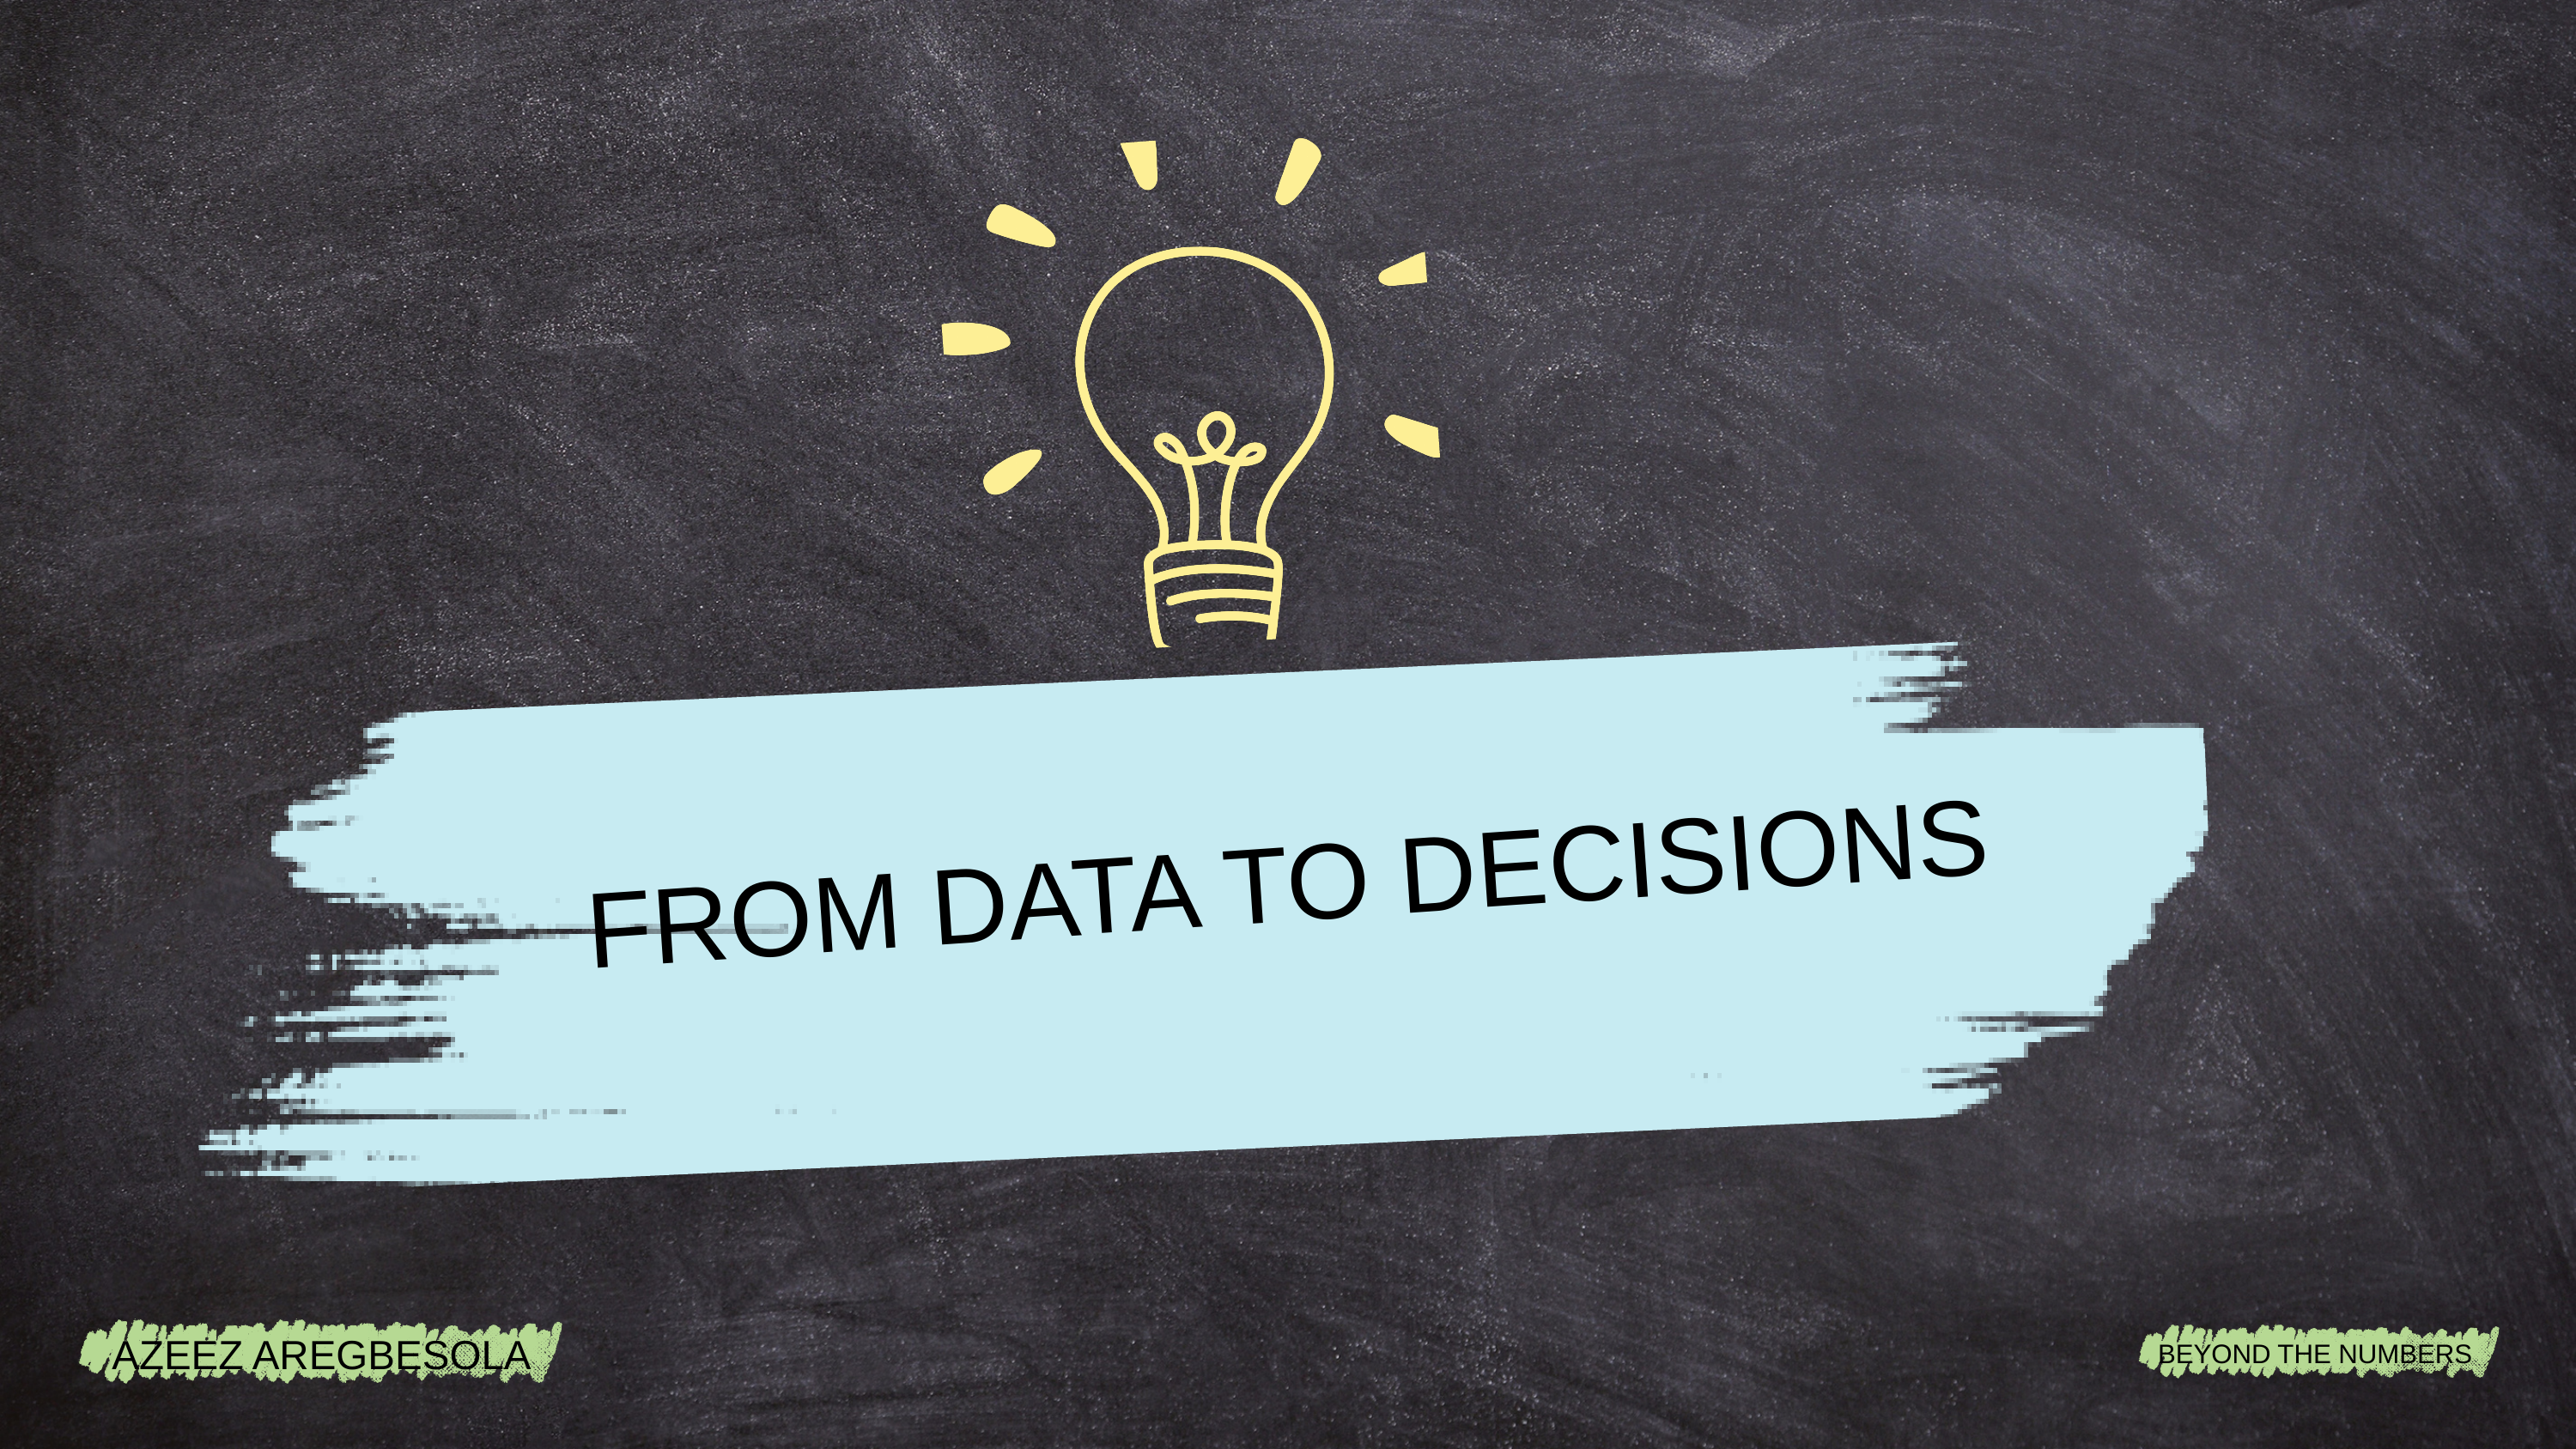

FROM DATA TO DECISIONS

AZEEZ AREGBESOLA
BEYOND THE NUMBERS